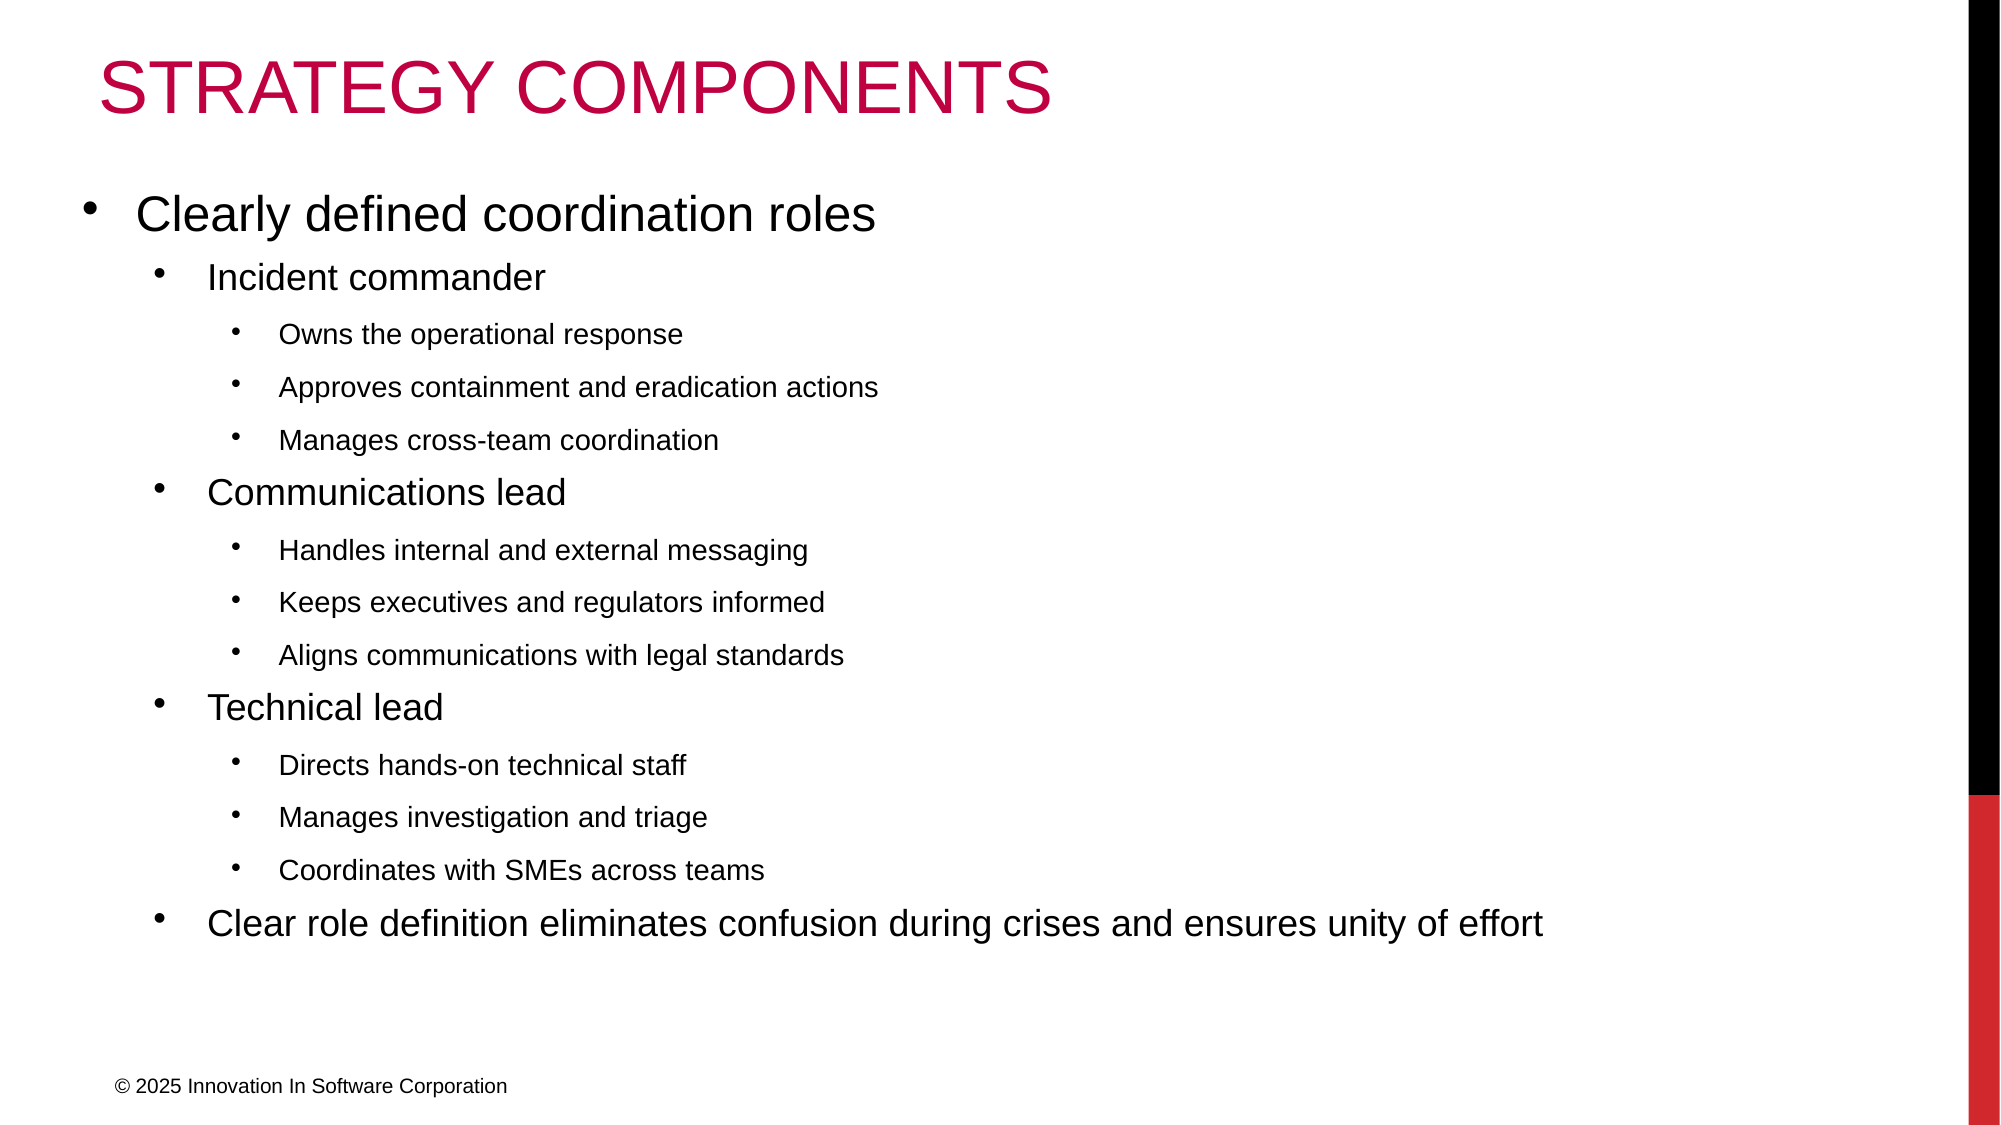

# Strategy Components
Clearly defined coordination roles
Incident commander
Owns the operational response
Approves containment and eradication actions
Manages cross-team coordination
Communications lead
Handles internal and external messaging
Keeps executives and regulators informed
Aligns communications with legal standards
Technical lead
Directs hands-on technical staff
Manages investigation and triage
Coordinates with SMEs across teams
Clear role definition eliminates confusion during crises and ensures unity of effort
© 2025 Innovation In Software Corporation